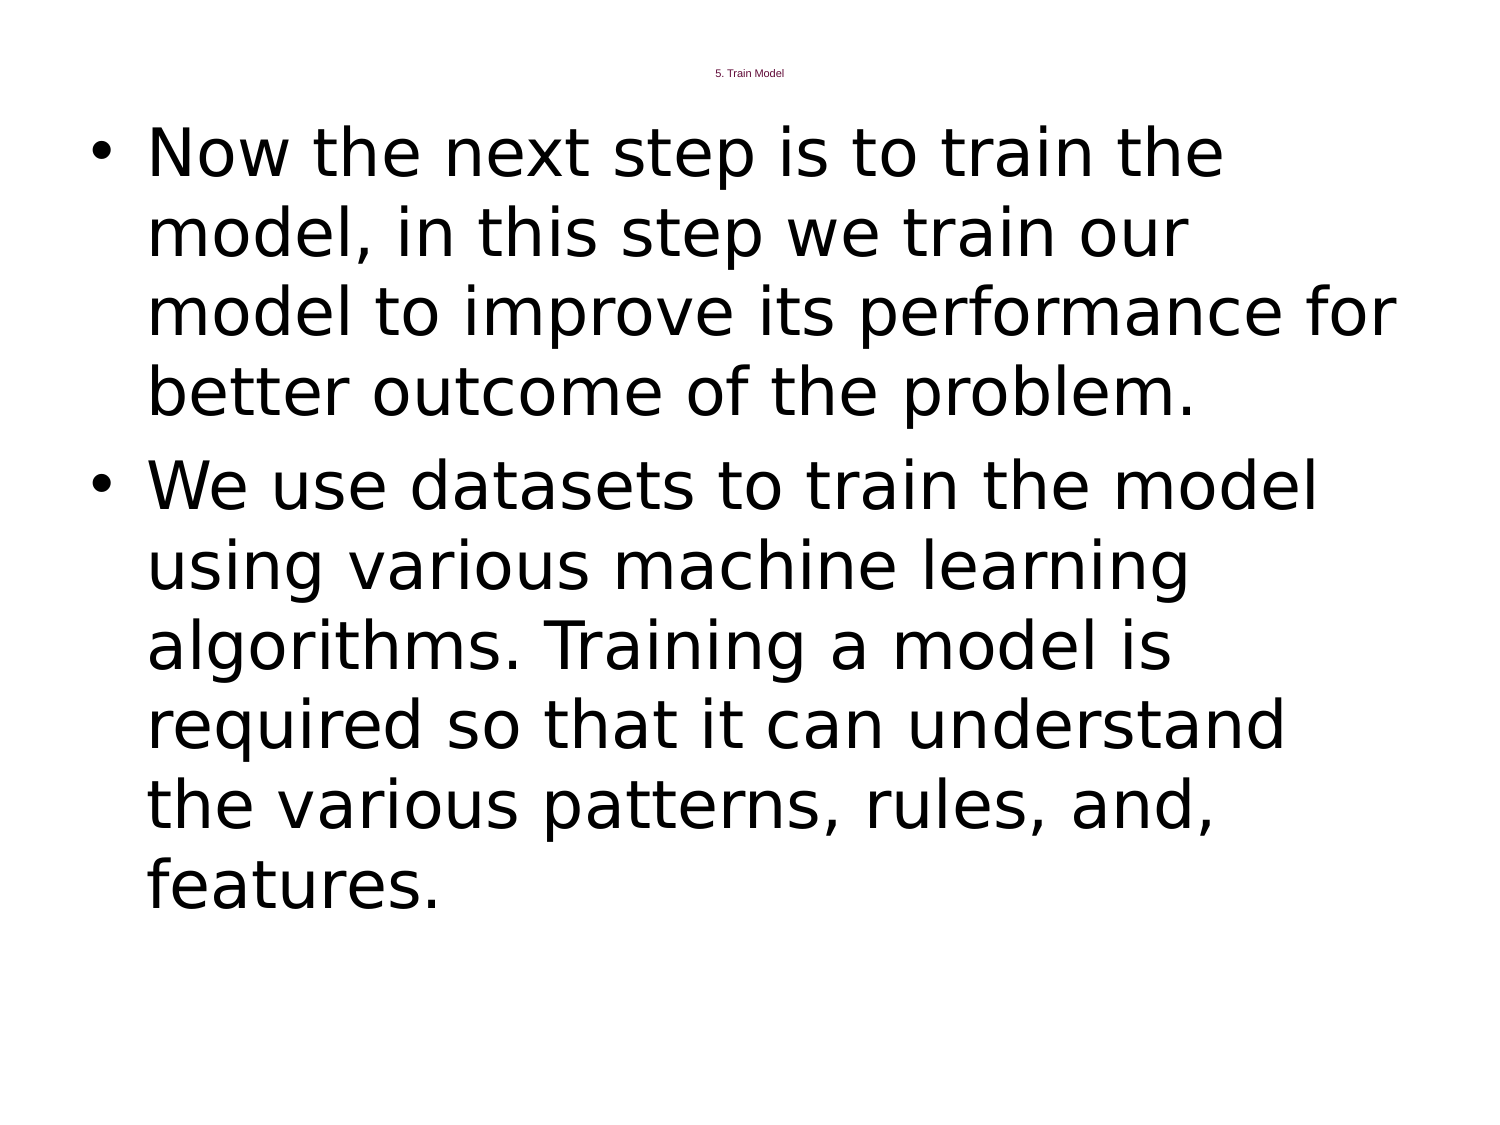

# 5. Train Model
Now the next step is to train the model, in this step we train our model to improve its performance for better outcome of the problem.
We use datasets to train the model using various machine learning algorithms. Training a model is required so that it can understand the various patterns, rules, and, features.